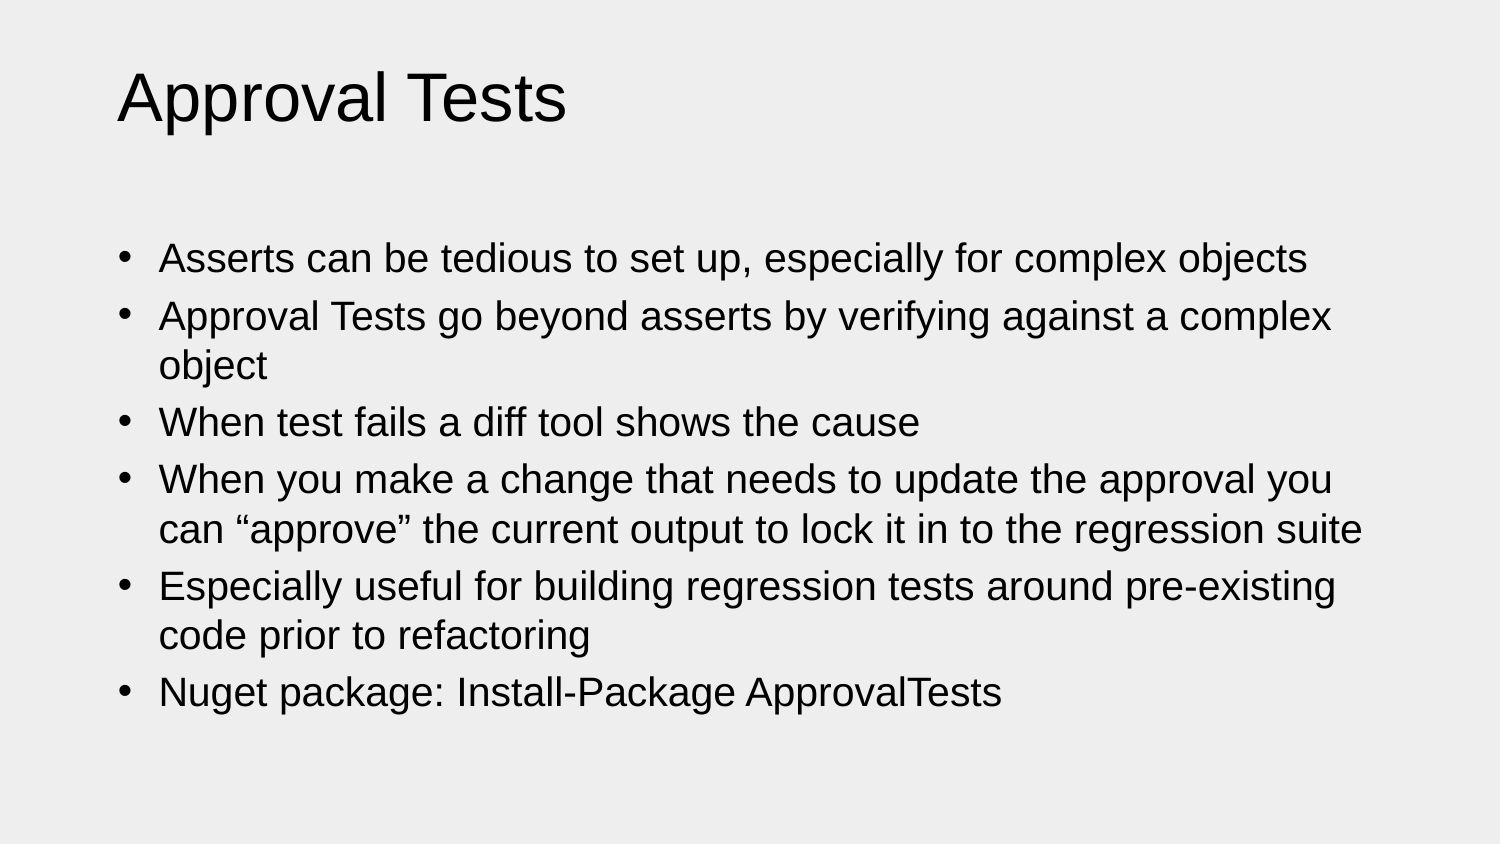

# Approval Tests
Asserts can be tedious to set up, especially for complex objects
Approval Tests go beyond asserts by verifying against a complex object
When test fails a diff tool shows the cause
When you make a change that needs to update the approval you can “approve” the current output to lock it in to the regression suite
Especially useful for building regression tests around pre-existing code prior to refactoring
Nuget package: Install-Package ApprovalTests